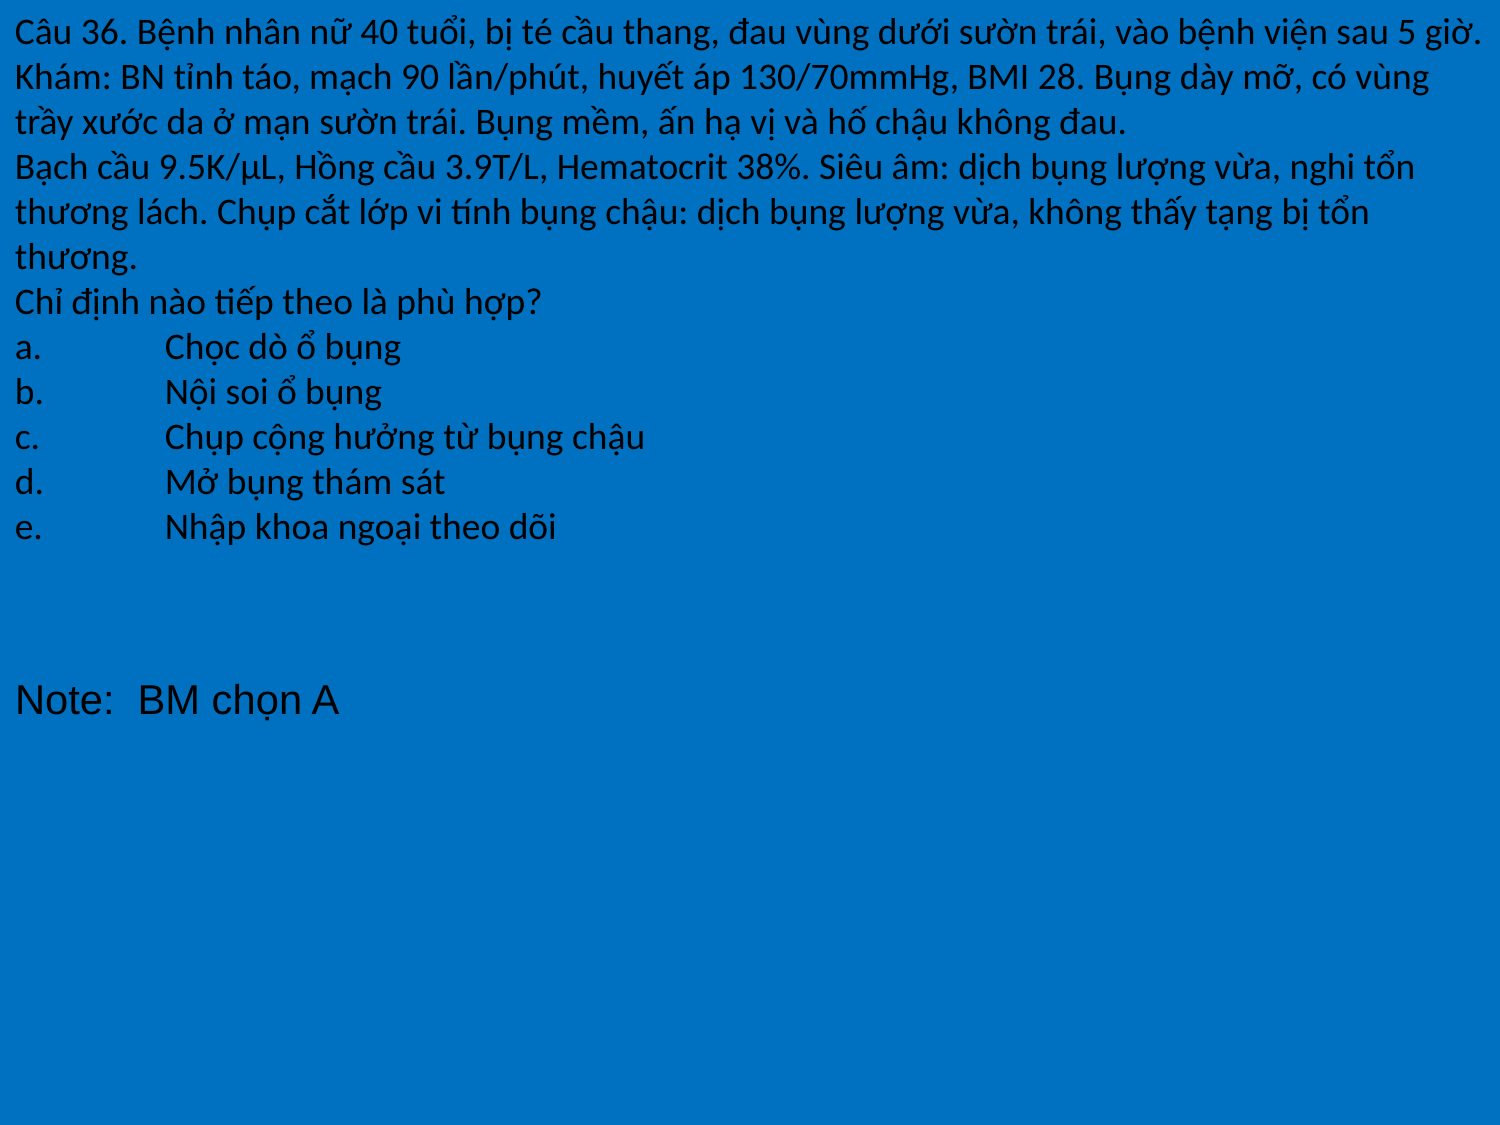

Câu 36. Bệnh nhân nữ 40 tuổi, bị té cầu thang, đau vùng dưới sườn trái, vào bệnh viện sau 5 giờ.
Khám: BN tỉnh táo, mạch 90 lần/phút, huyết áp 130/70mmHg, BMI 28. Bụng dày mỡ, có vùng trầy xước da ở mạn sườn trái. Bụng mềm, ấn hạ vị và hố chậu không đau.
Bạch cầu 9.5K/µL, Hồng cầu 3.9T/L, Hematocrit 38%. Siêu âm: dịch bụng lượng vừa, nghi tổn thương lách. Chụp cắt lớp vi tính bụng chậu: dịch bụng lượng vừa, không thấy tạng bị tổn thương.
Chỉ định nào tiếp theo là phù hợp?
a.	Chọc dò ổ bụng
b.	Nội soi ổ bụng
c.	Chụp cộng hưởng từ bụng chậu
d.	Mở bụng thám sát
e.	Nhập khoa ngoại theo dõi
Note:  BM chọn A